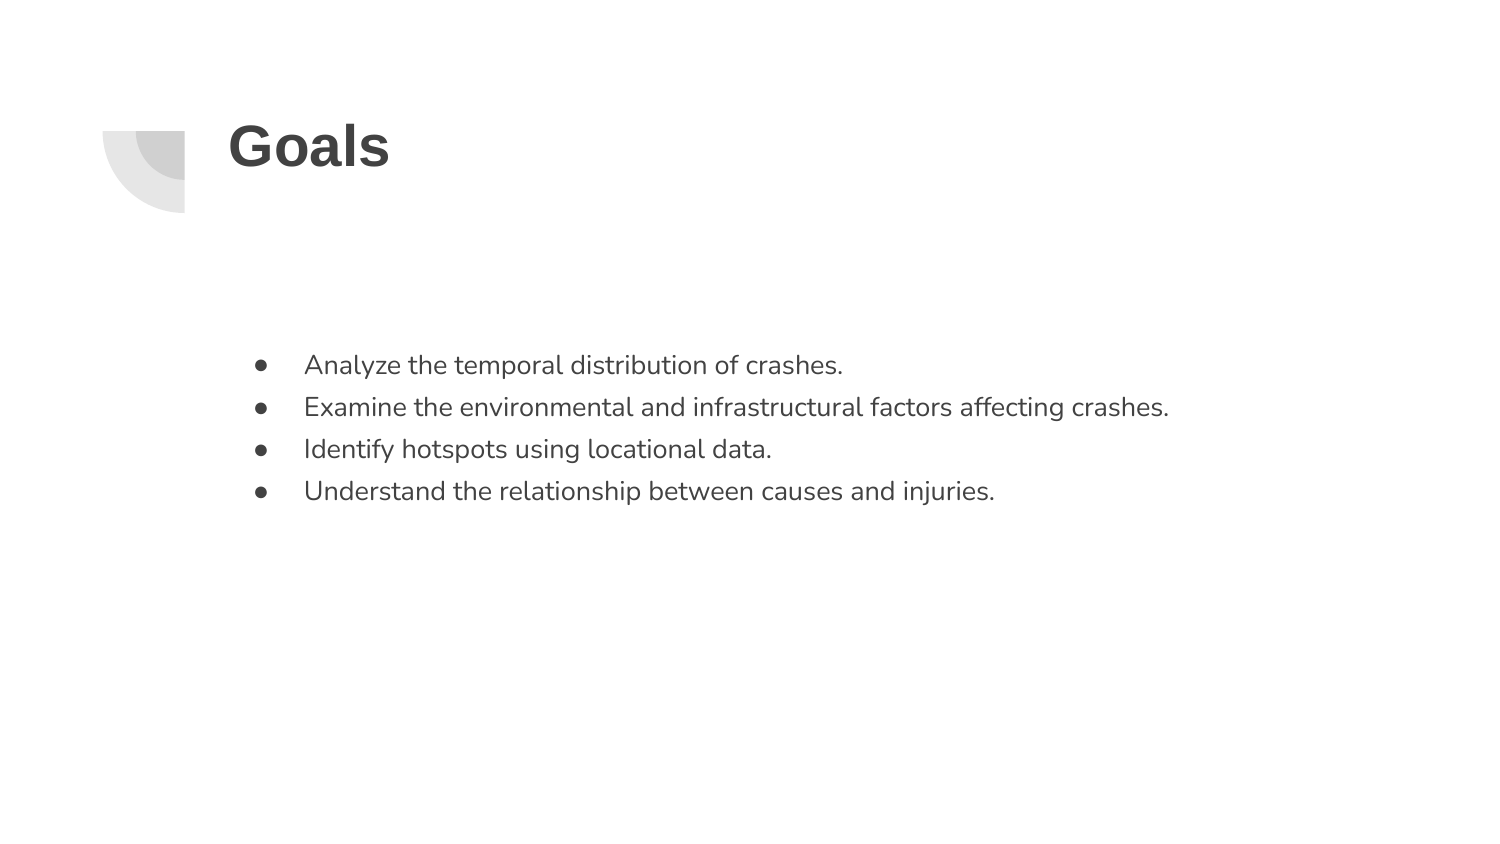

# Goals
Analyze the temporal distribution of crashes.
Examine the environmental and infrastructural factors affecting crashes.
Identify hotspots using locational data.
Understand the relationship between causes and injuries.